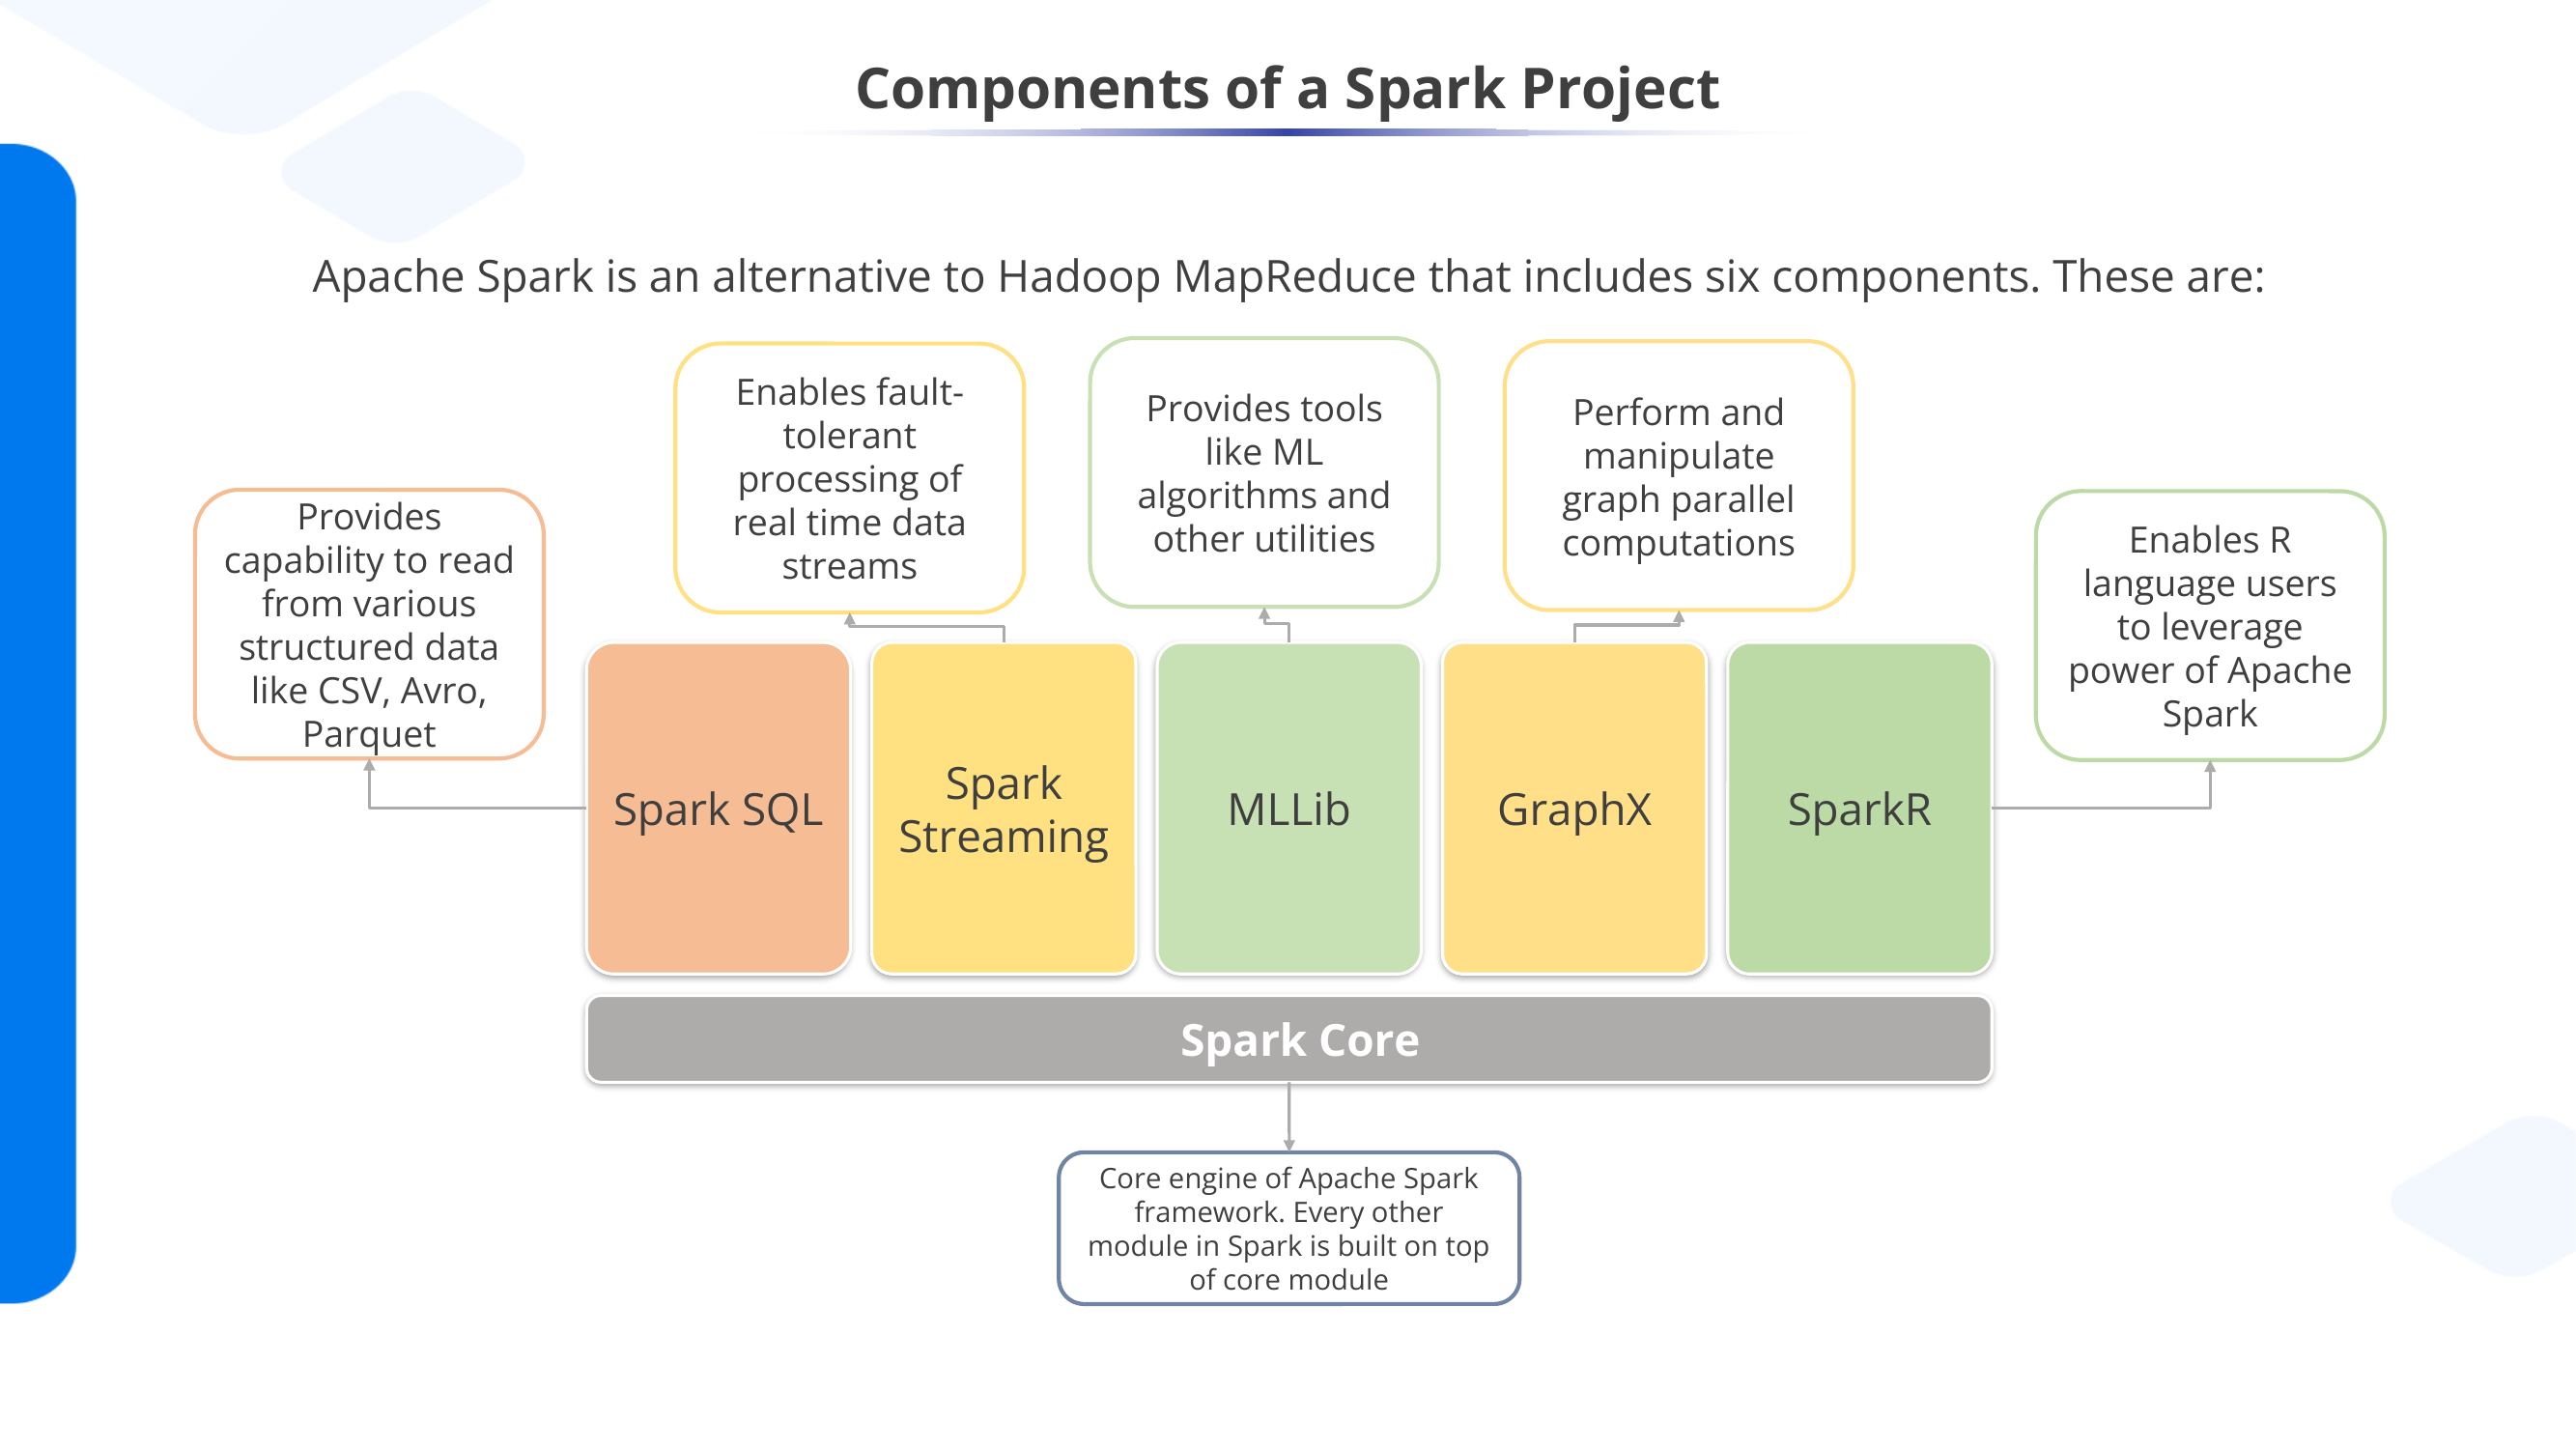

# Components of a Spark Project

Apache Spark is an alternative to Hadoop MapReduce that includes six components. These are:

Provides tools like ML algorithms and other utilities
Perform and manipulate graph parallel computations
Enables fault-tolerant processing of real time data streams
Provides capability to read from various structured data like CSV, Avro, Parquet
Enables R language users to leverage power of Apache Spark
Spark SQL
Spark Streaming
MLLib
GraphX
SparkR
Spark Core
Core engine of Apache Spark framework. Every other module in Spark is built on top of core module